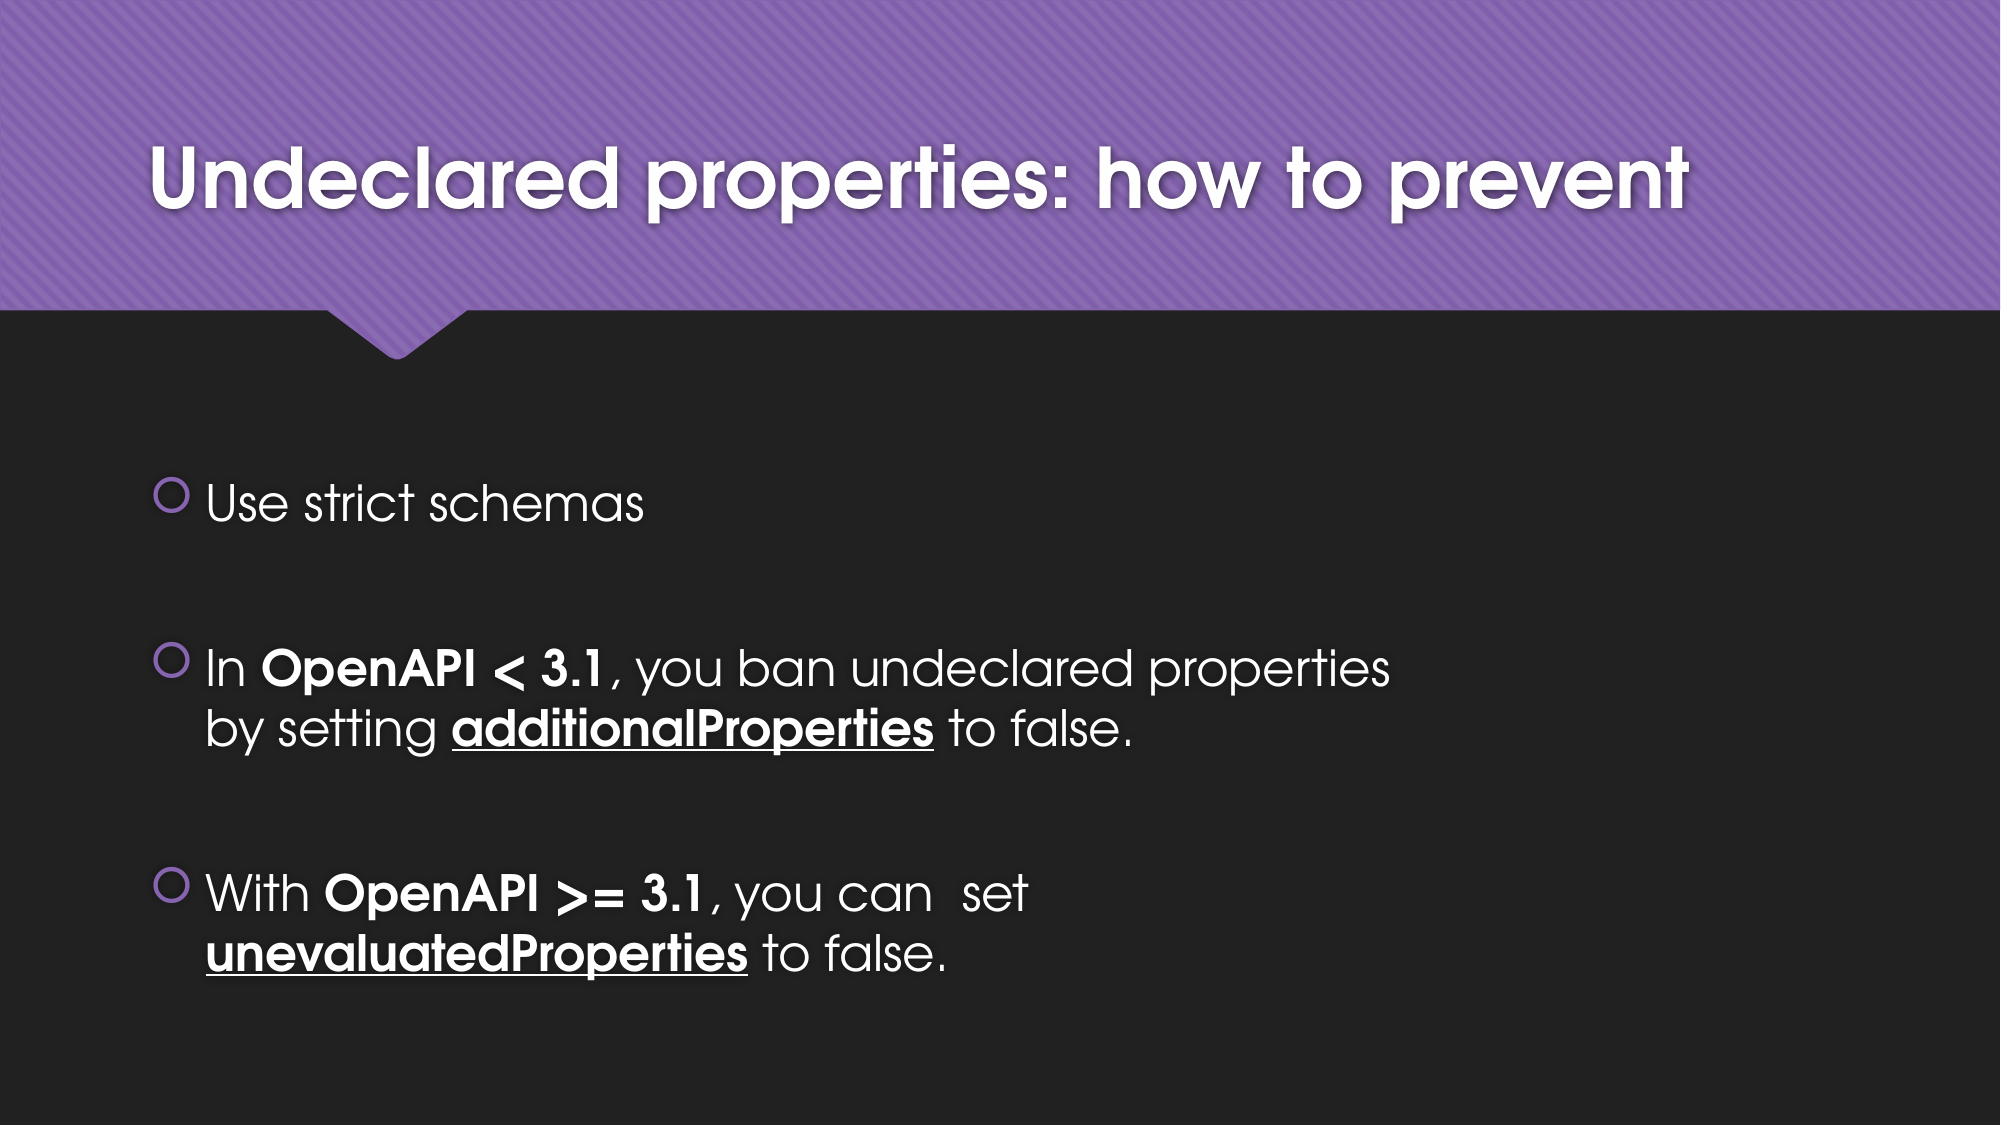

# Undeclared properties: how to prevent
Use strict schemas

In OpenAPI < 3.1, you ban undeclared properties by setting additionalProperties to false.

With OpenAPI >= 3.1, you can  set unevaluatedProperties to false.